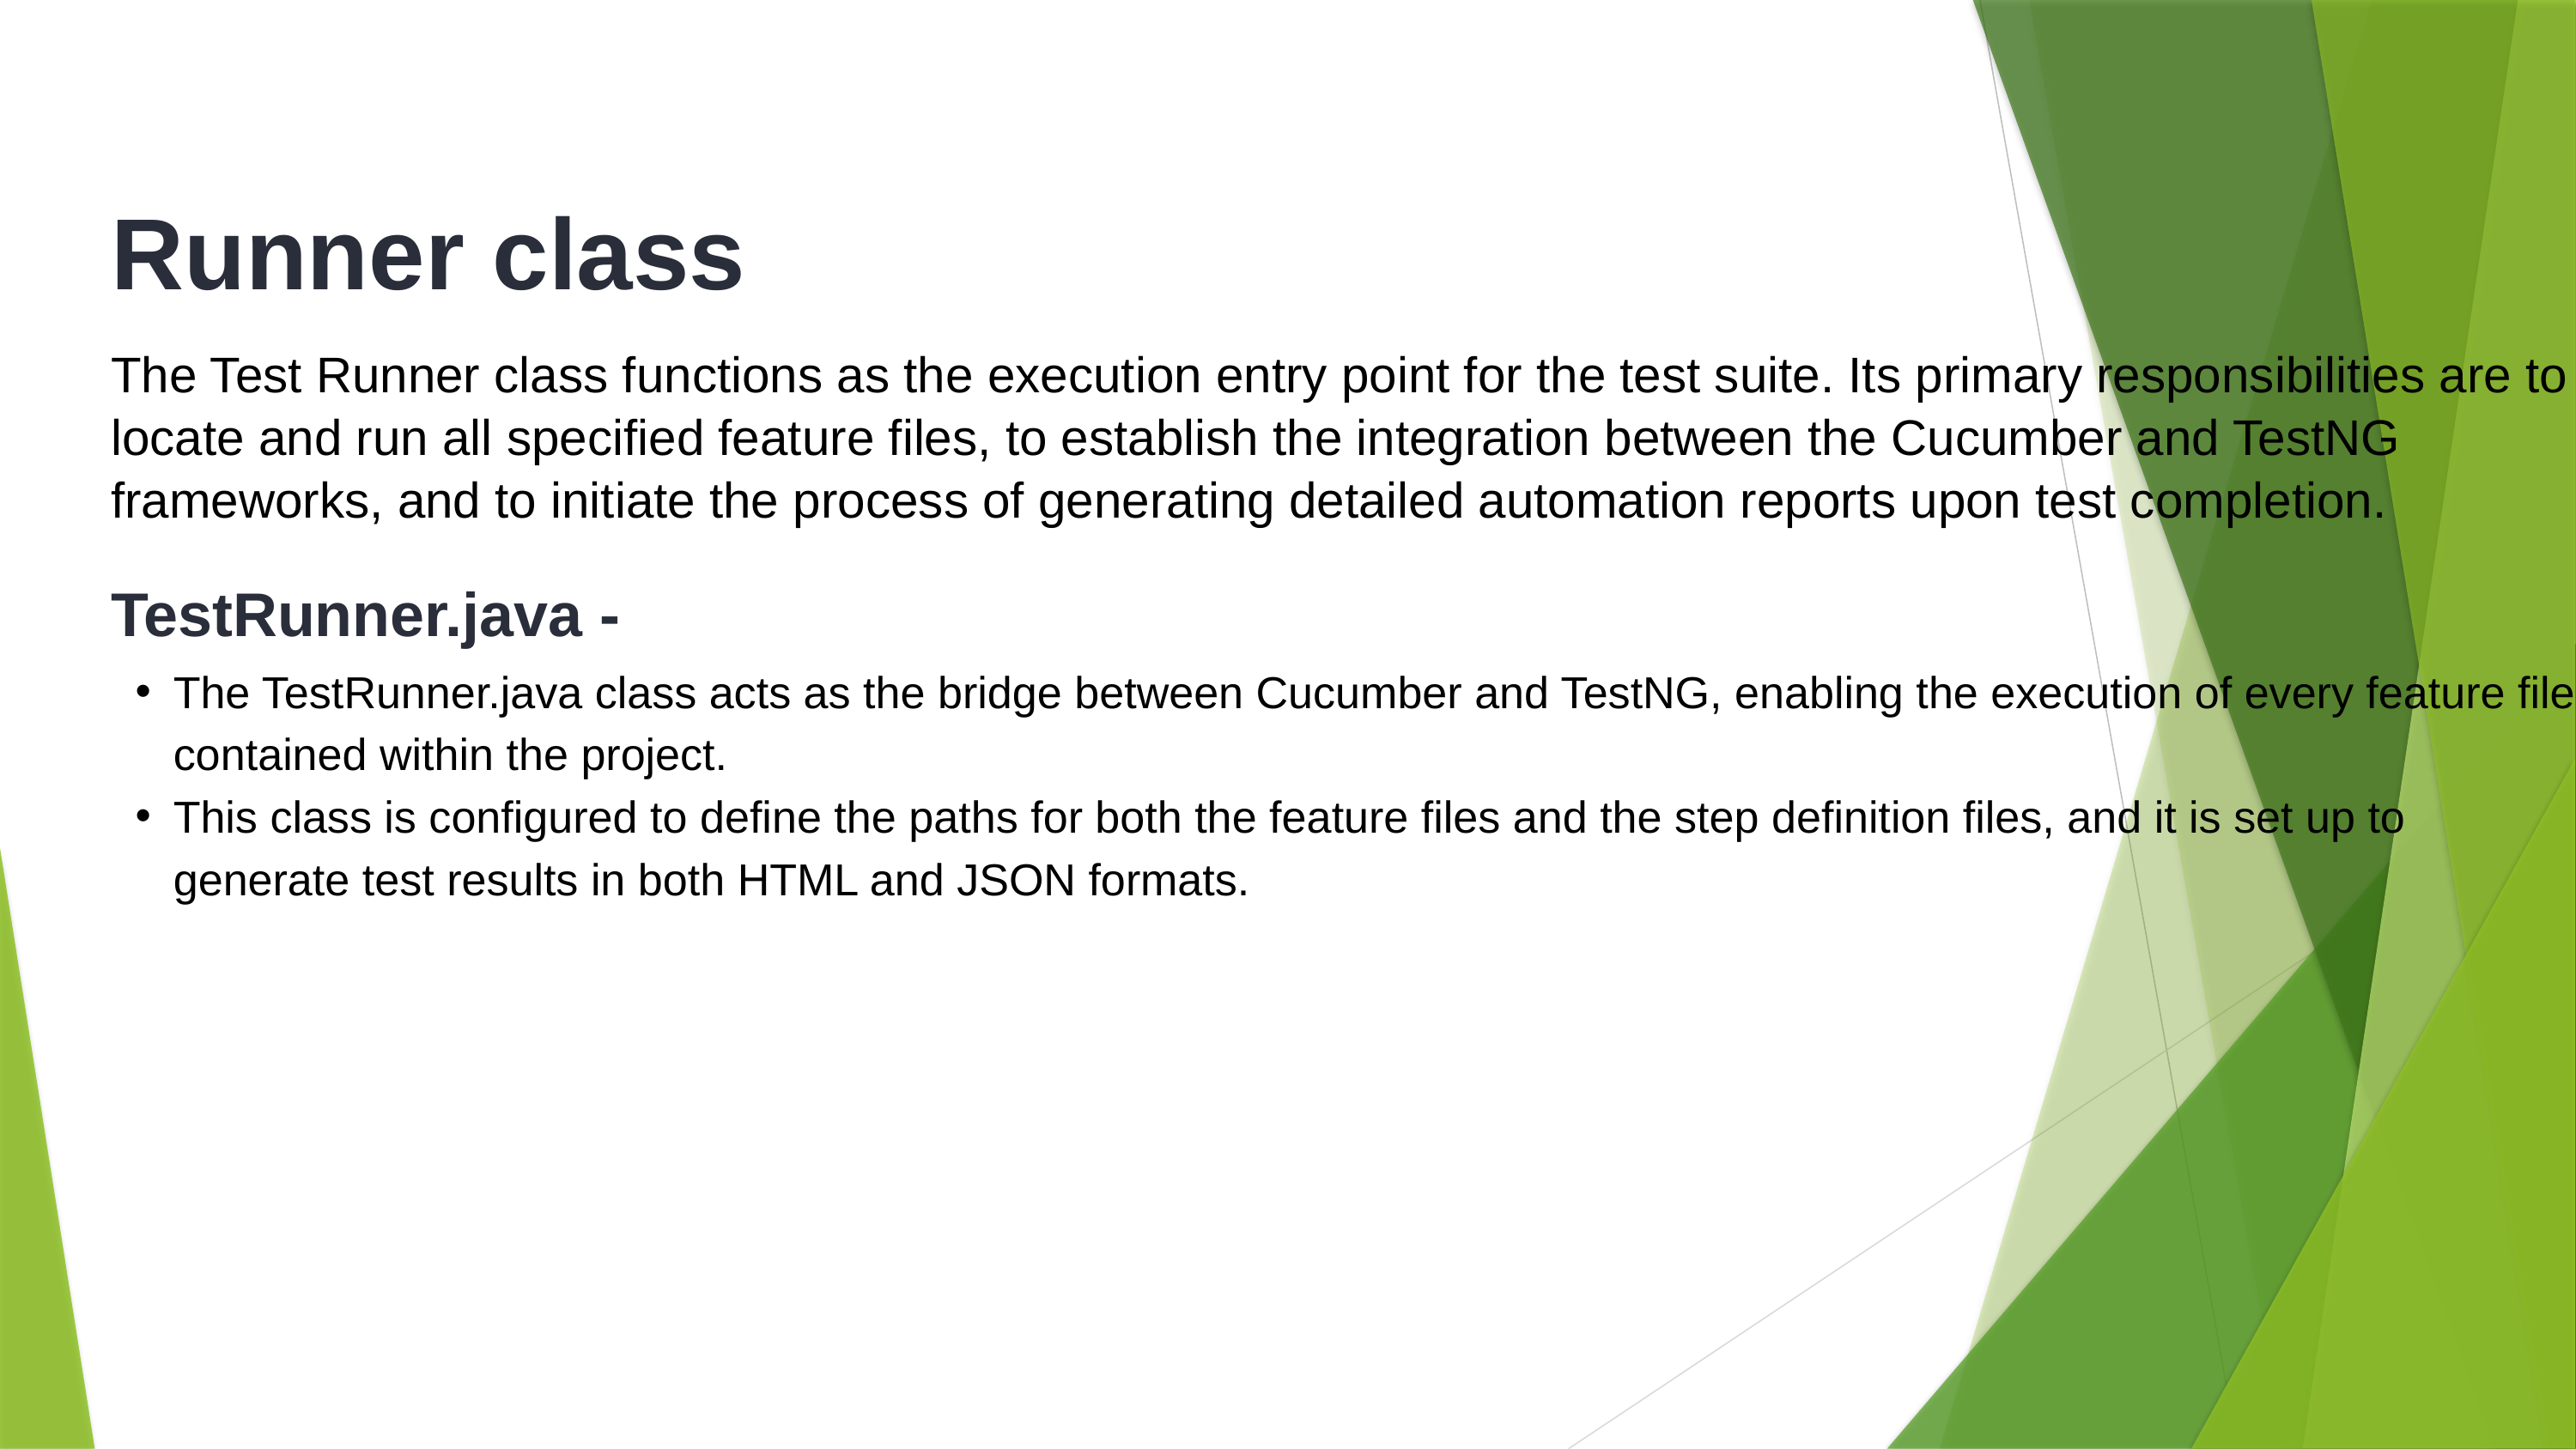

Runner class

The Test Runner class functions as the execution entry point for the test suite. Its primary responsibilities are to locate and run all specified feature files, to establish the integration between the Cucumber and TestNG frameworks, and to initiate the process of generating detailed automation reports upon test completion.
TestRunner.java -

The TestRunner.java class acts as the bridge between Cucumber and TestNG, enabling the execution of every feature file contained within the project.
This class is configured to define the paths for both the feature files and the step definition files, and it is set up to generate test results in both HTML and JSON formats.